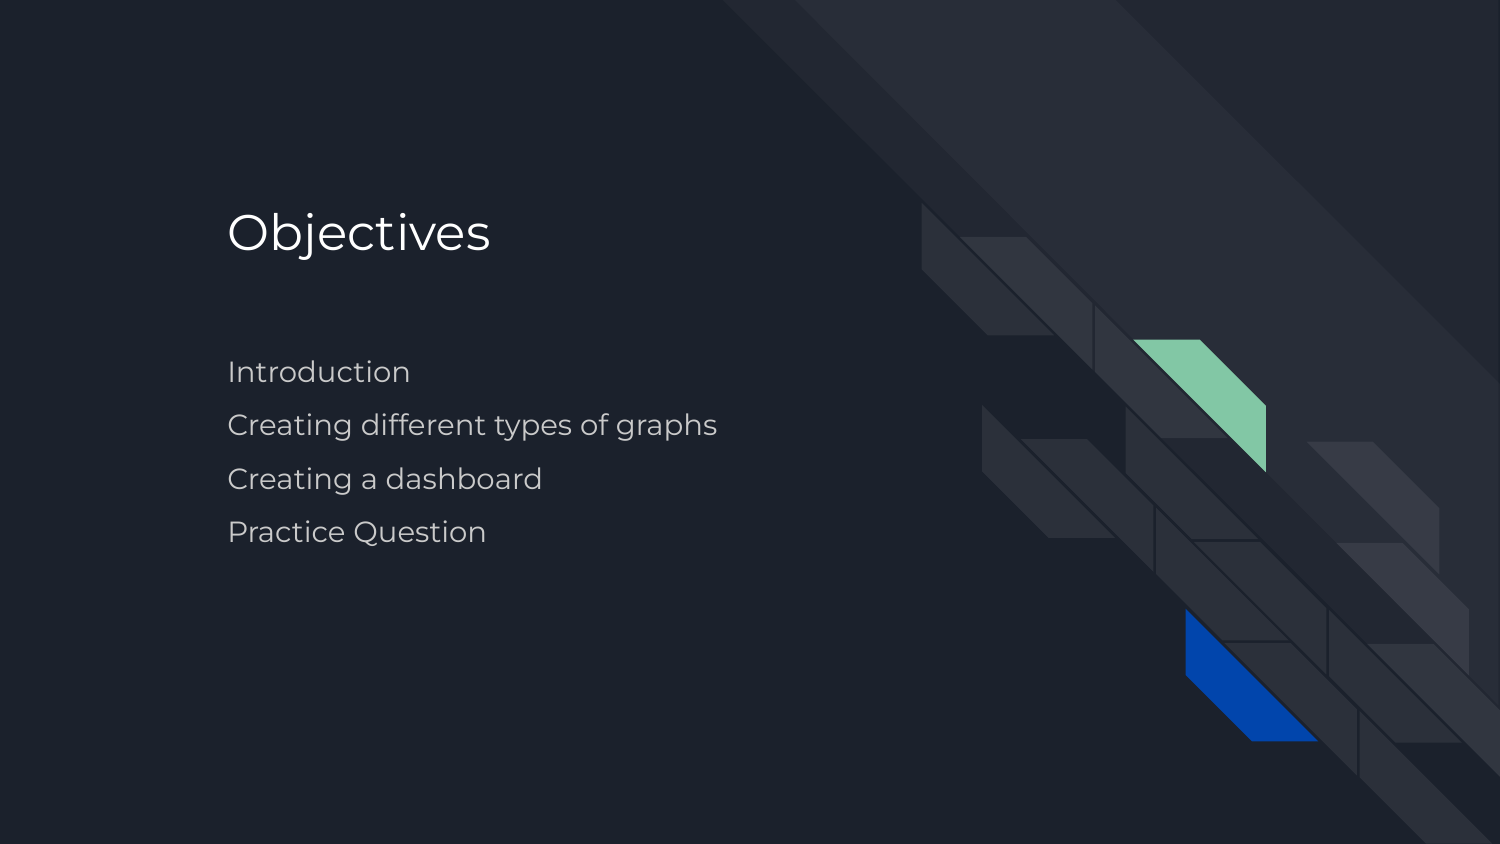

# Objectives
Introduction
Creating different types of graphs
Creating a dashboard
Practice Question